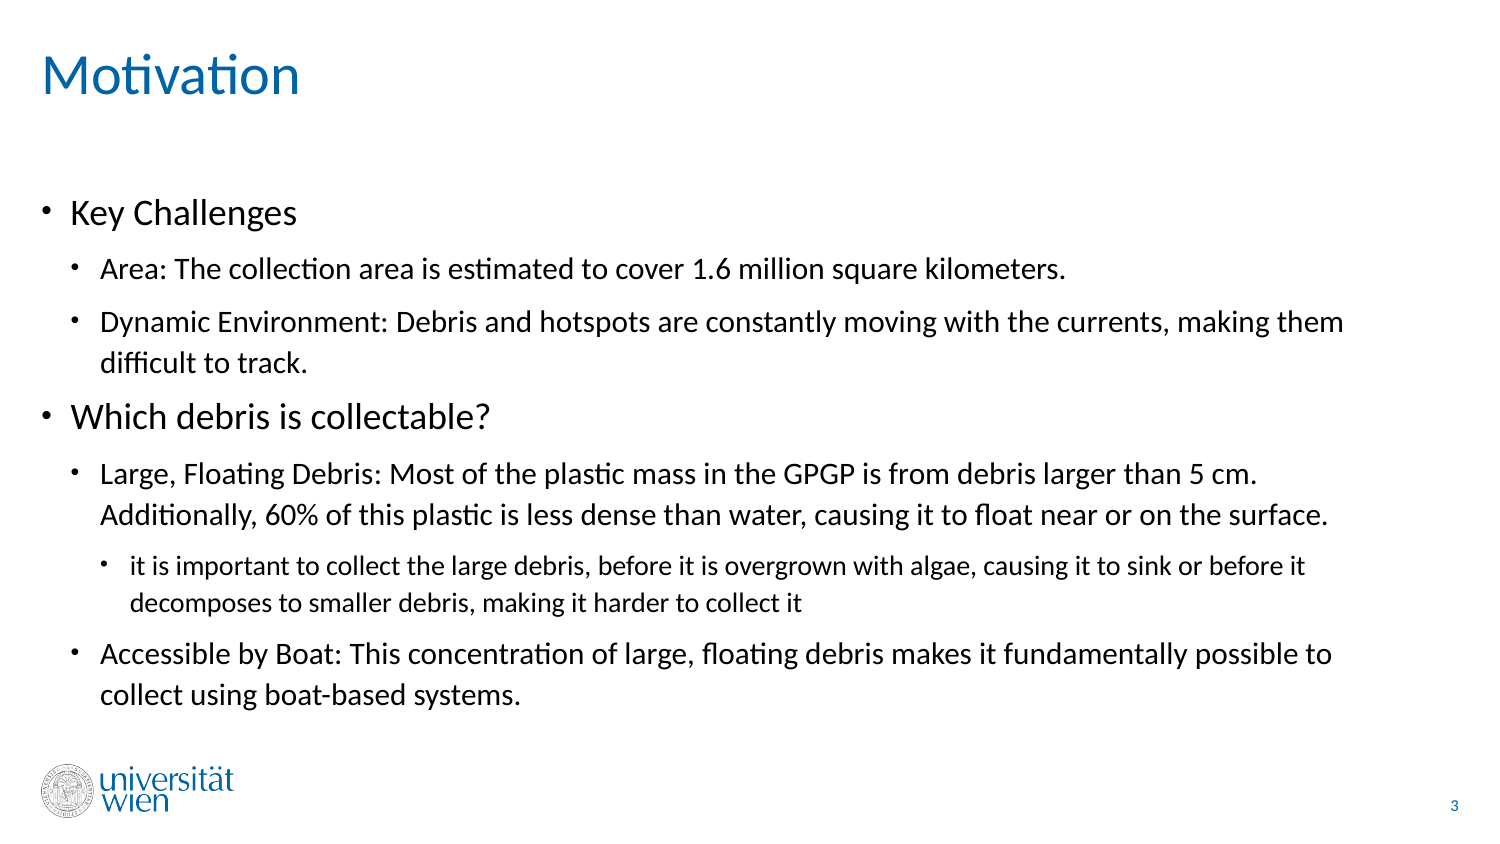

# Motivation
Key Challenges
Area: The collection area is estimated to cover 1.6 million square kilometers.
Dynamic Environment: Debris and hotspots are constantly moving with the currents, making them difficult to track.
Which debris is collectable?
Large, Floating Debris: Most of the plastic mass in the GPGP is from debris larger than 5 cm. Additionally, 60% of this plastic is less dense than water, causing it to float near or on the surface.
it is important to collect the large debris, before it is overgrown with algae, causing it to sink or before it decomposes to smaller debris, making it harder to collect it
Accessible by Boat: This concentration of large, floating debris makes it fundamentally possible to collect using boat-based systems.

3